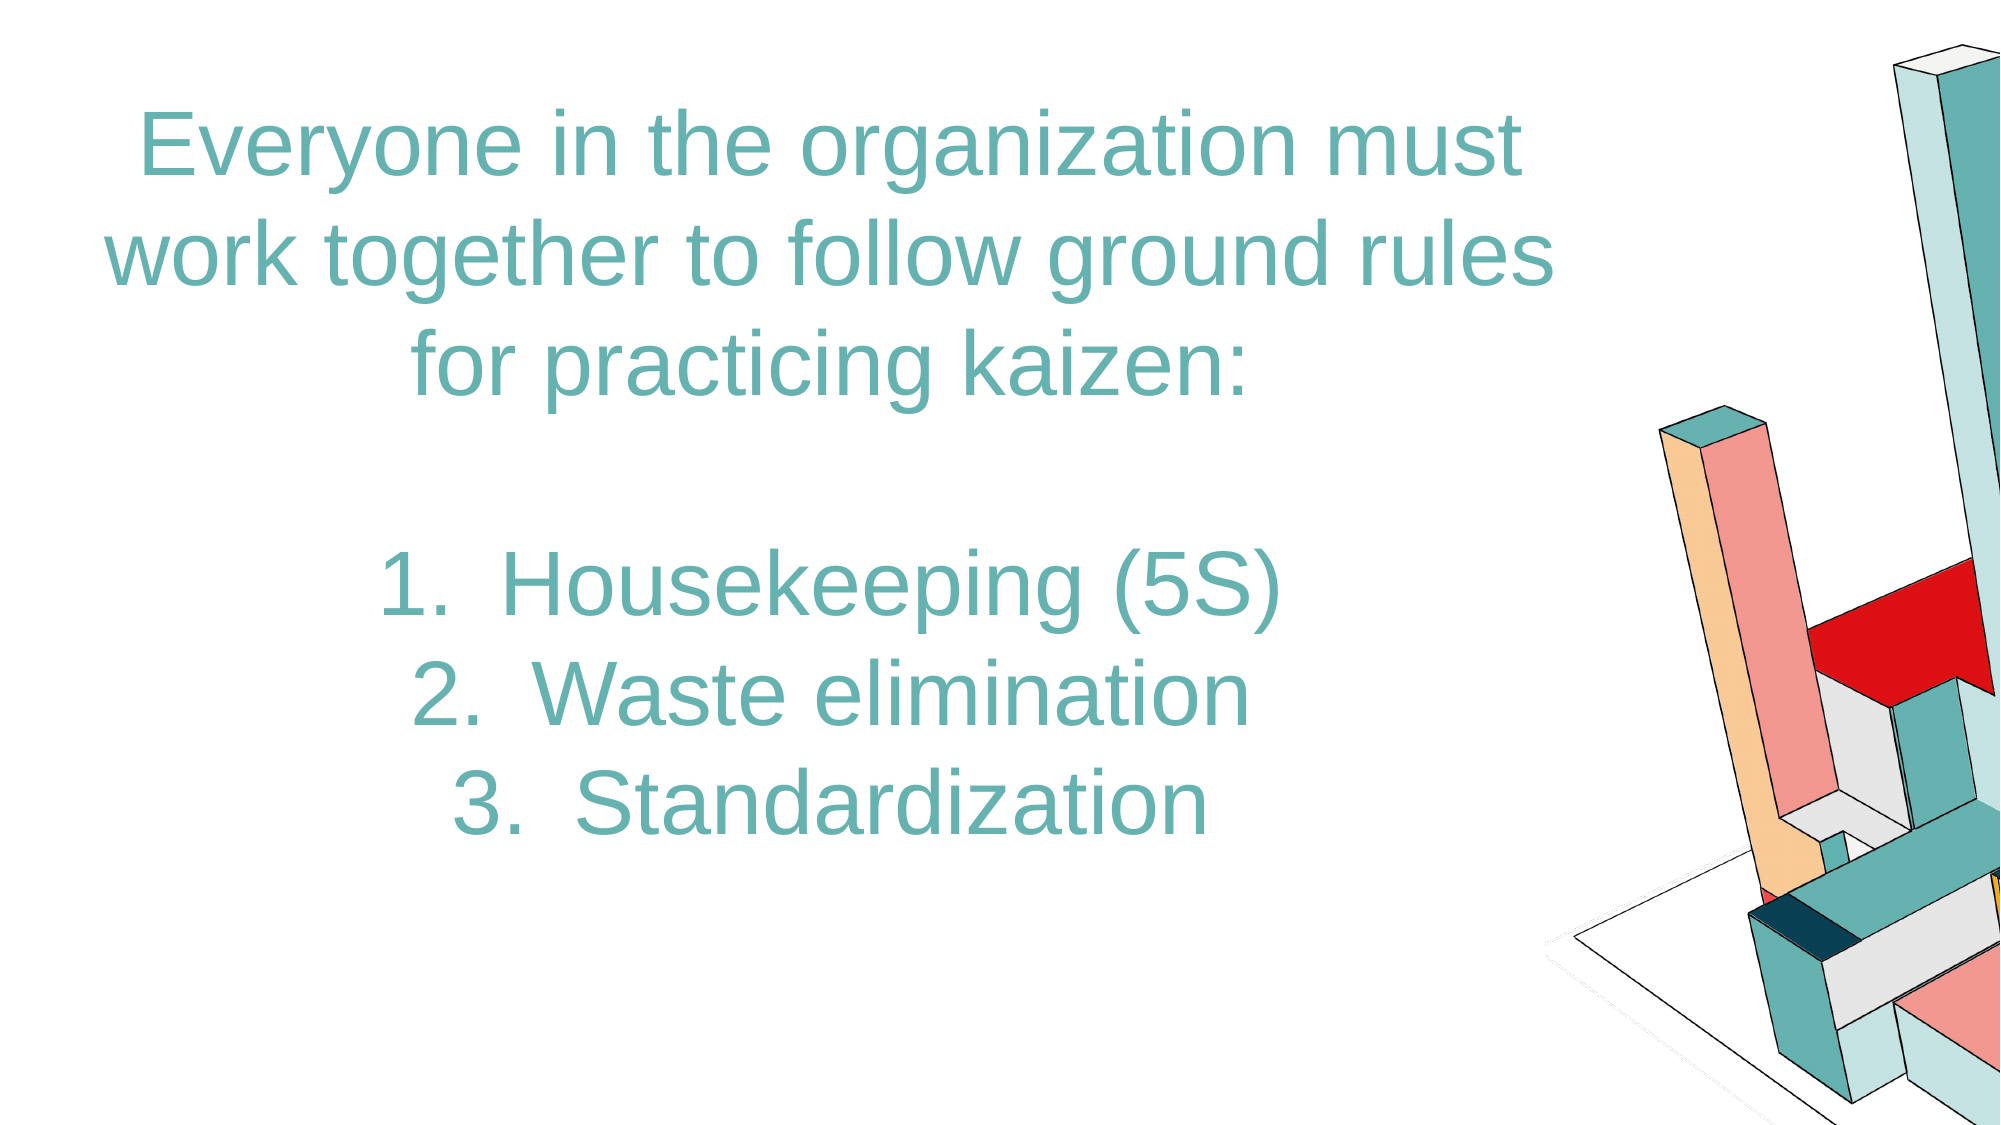

Everyone in the organization must
work together to follow ground rules
for practicing kaizen:

Housekeeping (5S)
Waste elimination
Standardization